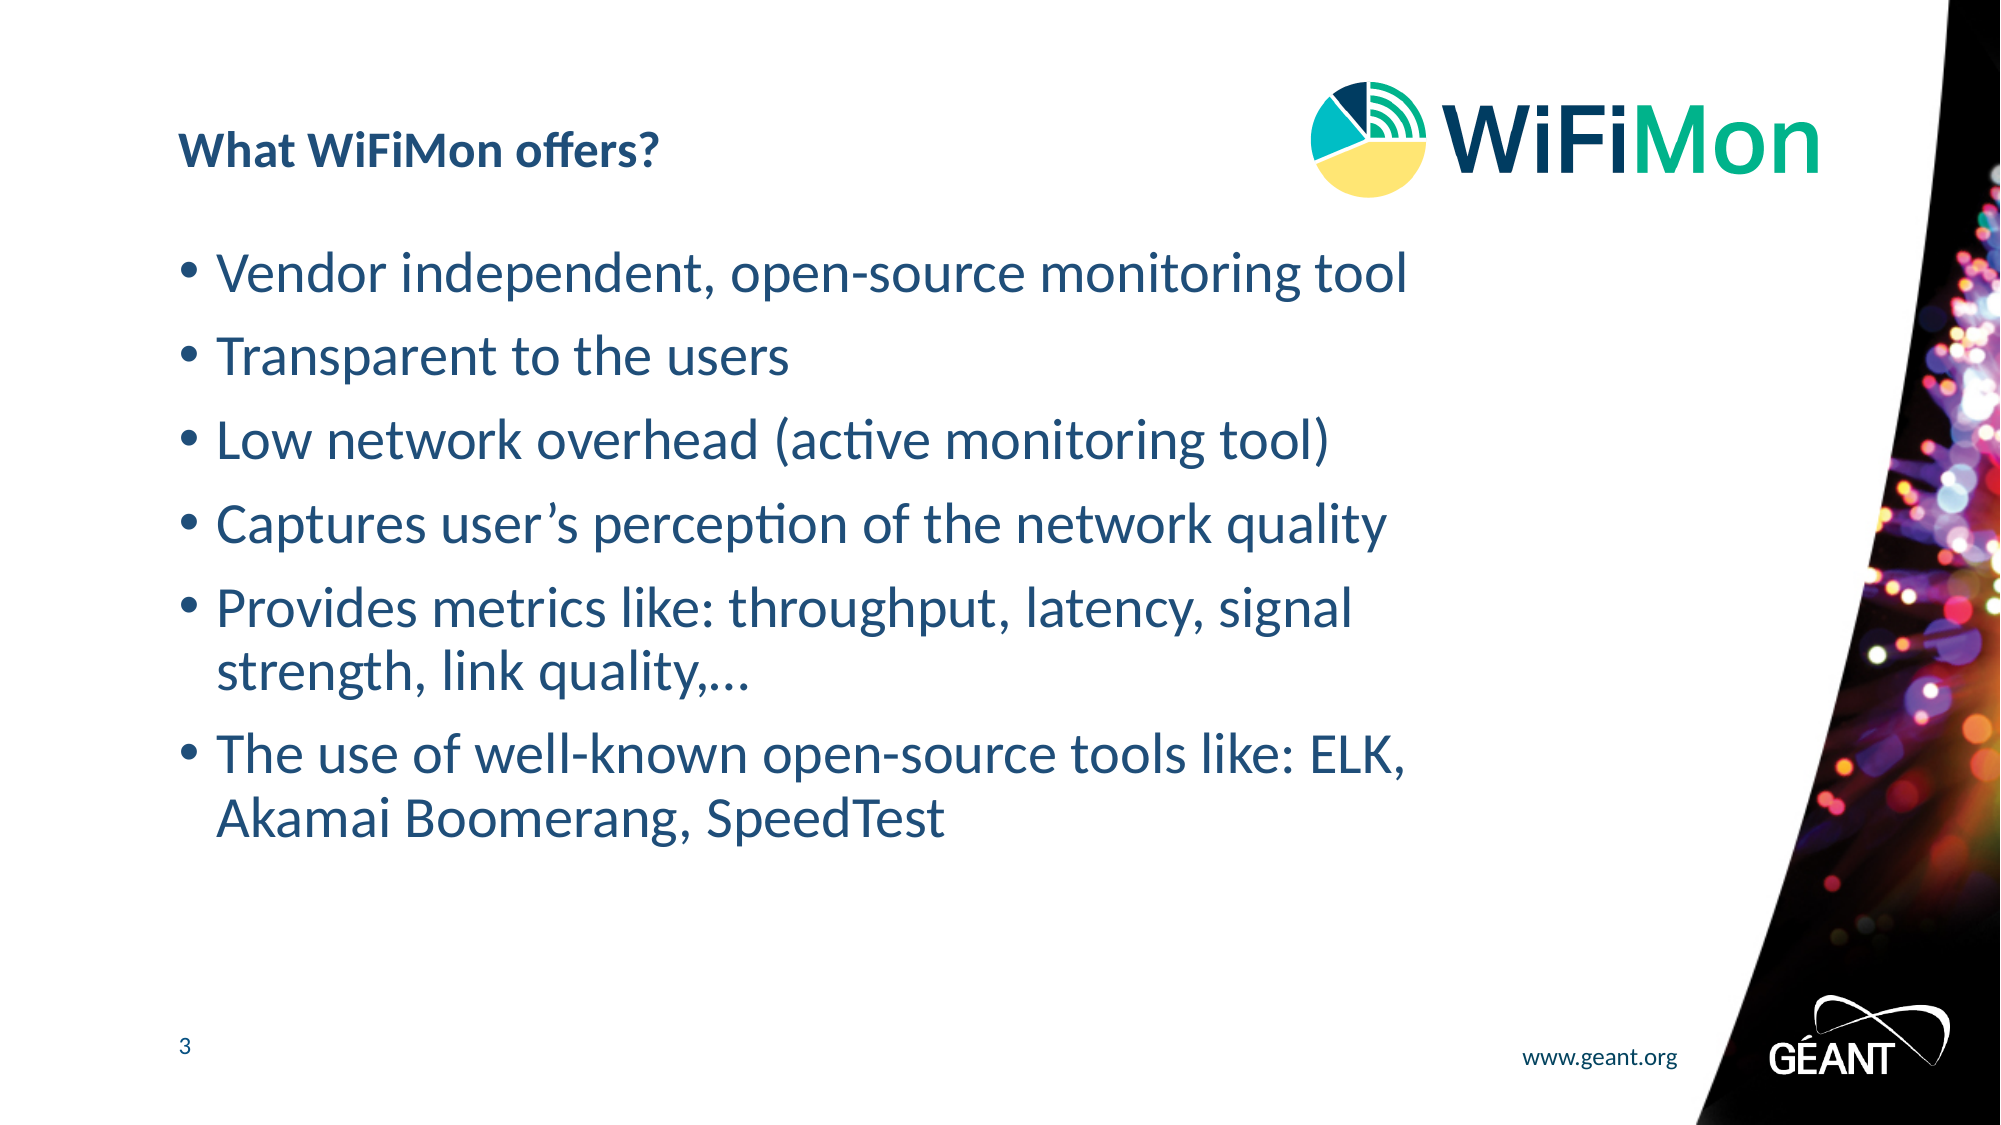

# What WiFiMon offers?
Vendor independent, open-source monitoring tool
Transparent to the users
Low network overhead (active monitoring tool)
Captures user’s perception of the network quality
Provides metrics like: throughput, latency, signal strength, link quality,…
The use of well-known open-source tools like: ELK, Akamai Boomerang, SpeedTest